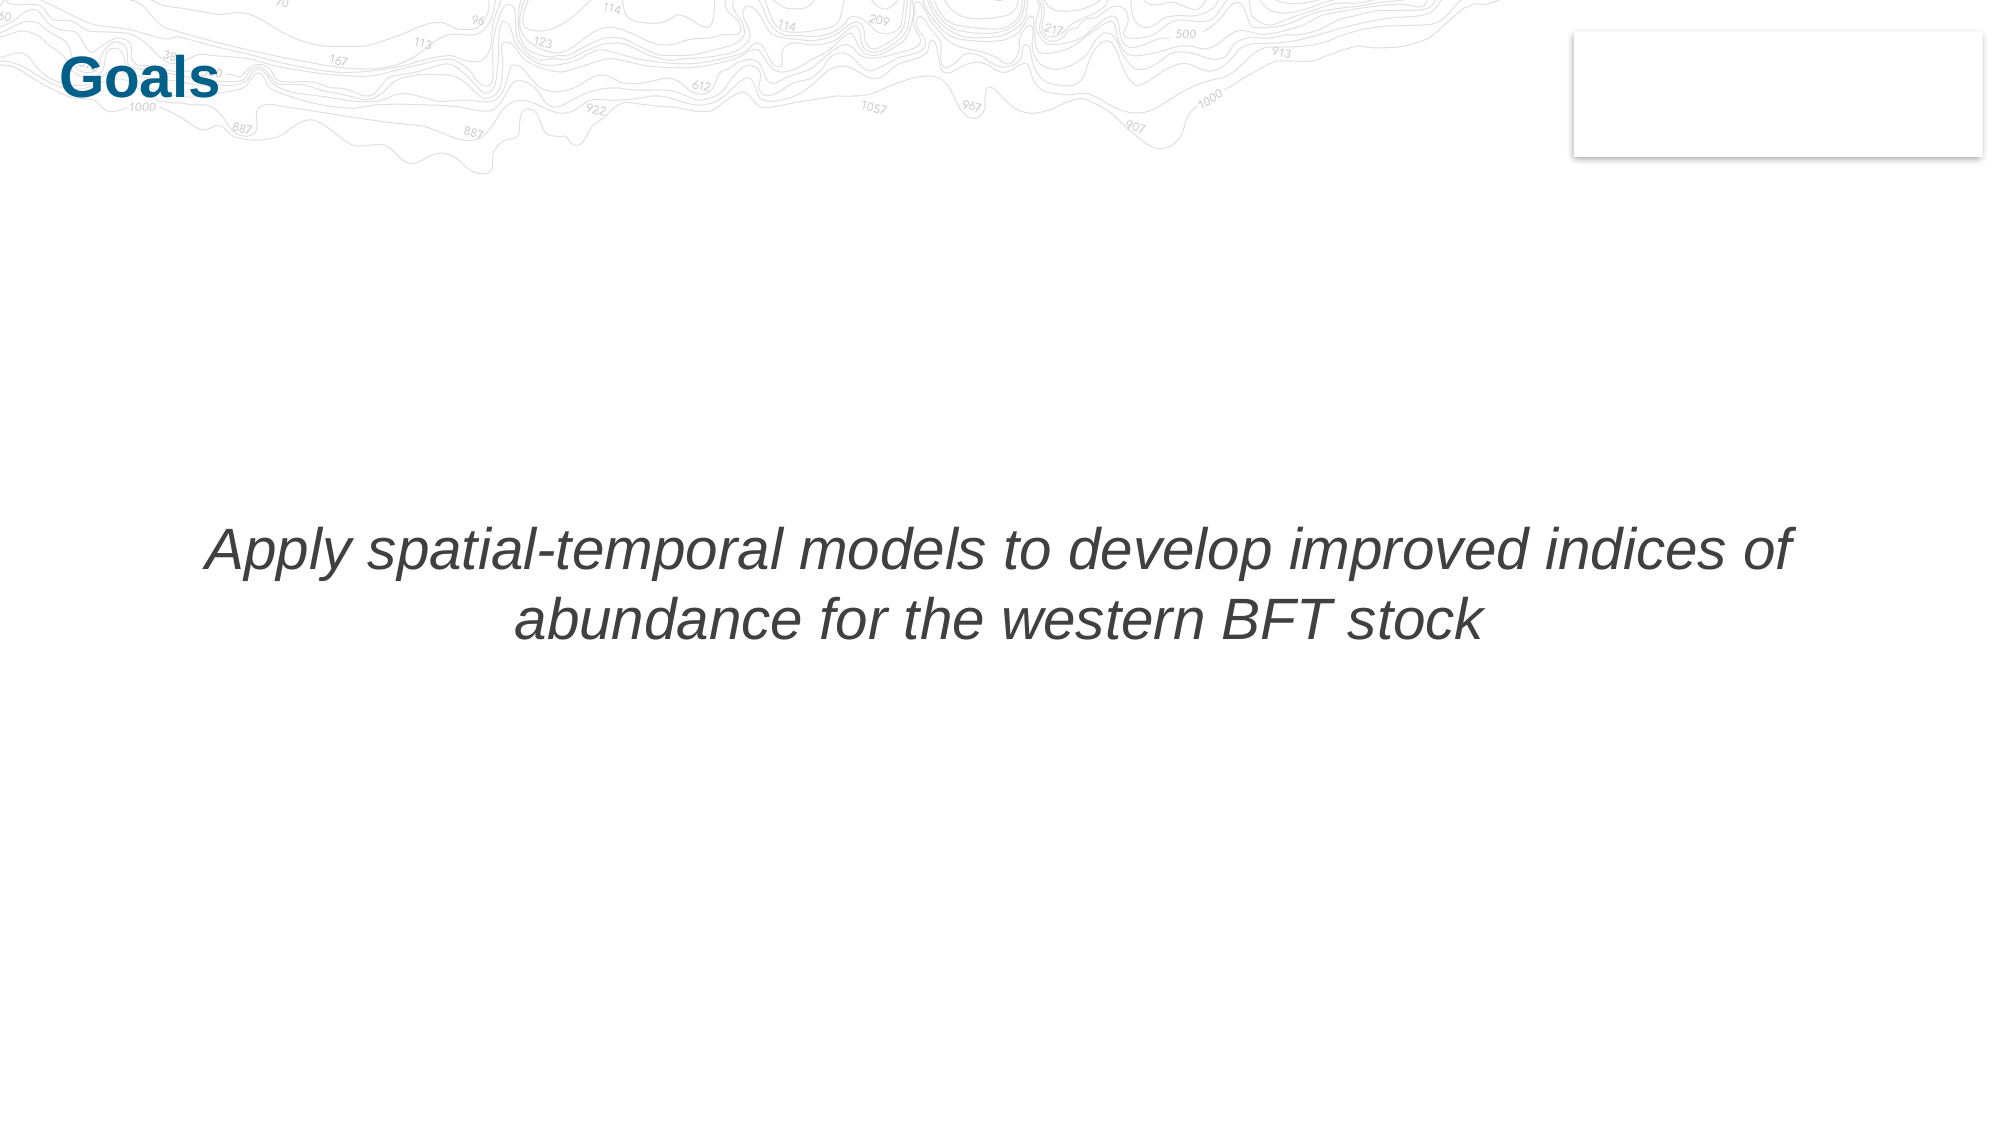

# Goals

Apply spatial-temporal models to develop improved indices of abundance for the western BFT stock